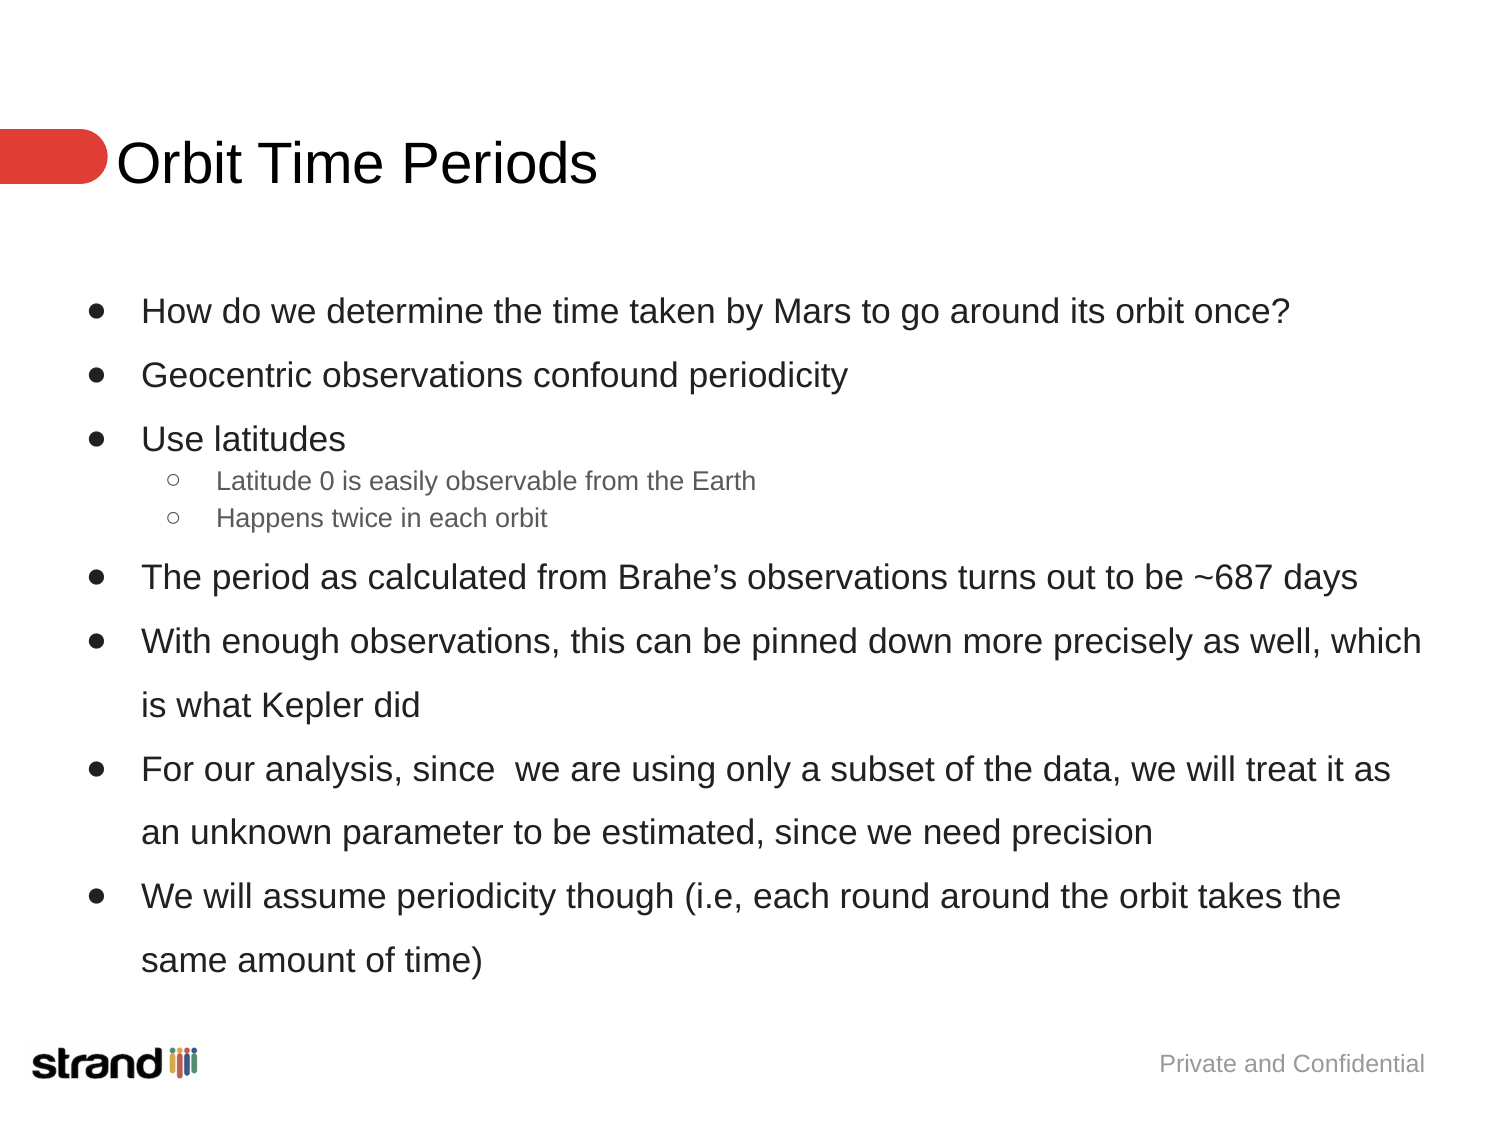

# Orbit Time Periods
How do we determine the time taken by Mars to go around its orbit once?
Geocentric observations confound periodicity
Use latitudes
Latitude 0 is easily observable from the Earth
Happens twice in each orbit
The period as calculated from Brahe’s observations turns out to be ~687 days
With enough observations, this can be pinned down more precisely as well, which is what Kepler did
For our analysis, since  we are using only a subset of the data, we will treat it as an unknown parameter to be estimated, since we need precision
We will assume periodicity though (i.e, each round around the orbit takes the same amount of time)